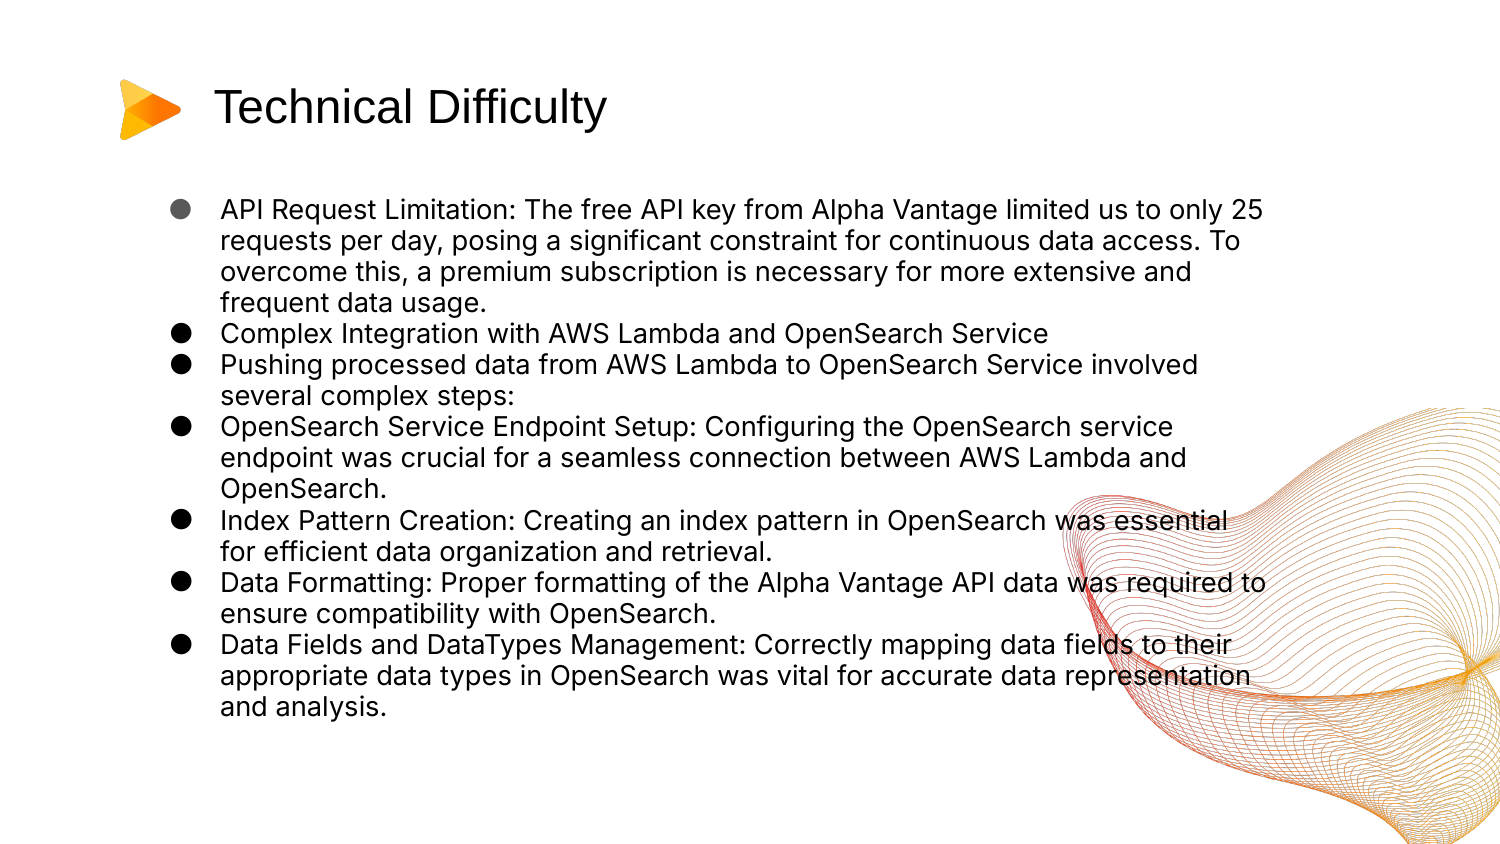

# Technical Difficulty
API Request Limitation: The free API key from Alpha Vantage limited us to only 25 requests per day, posing a significant constraint for continuous data access. To overcome this, a premium subscription is necessary for more extensive and frequent data usage.
Complex Integration with AWS Lambda and OpenSearch Service
Pushing processed data from AWS Lambda to OpenSearch Service involved several complex steps:
OpenSearch Service Endpoint Setup: Configuring the OpenSearch service endpoint was crucial for a seamless connection between AWS Lambda and OpenSearch.
Index Pattern Creation: Creating an index pattern in OpenSearch was essential for efficient data organization and retrieval.
Data Formatting: Proper formatting of the Alpha Vantage API data was required to ensure compatibility with OpenSearch.
Data Fields and DataTypes Management: Correctly mapping data fields to their appropriate data types in OpenSearch was vital for accurate data representation and analysis.